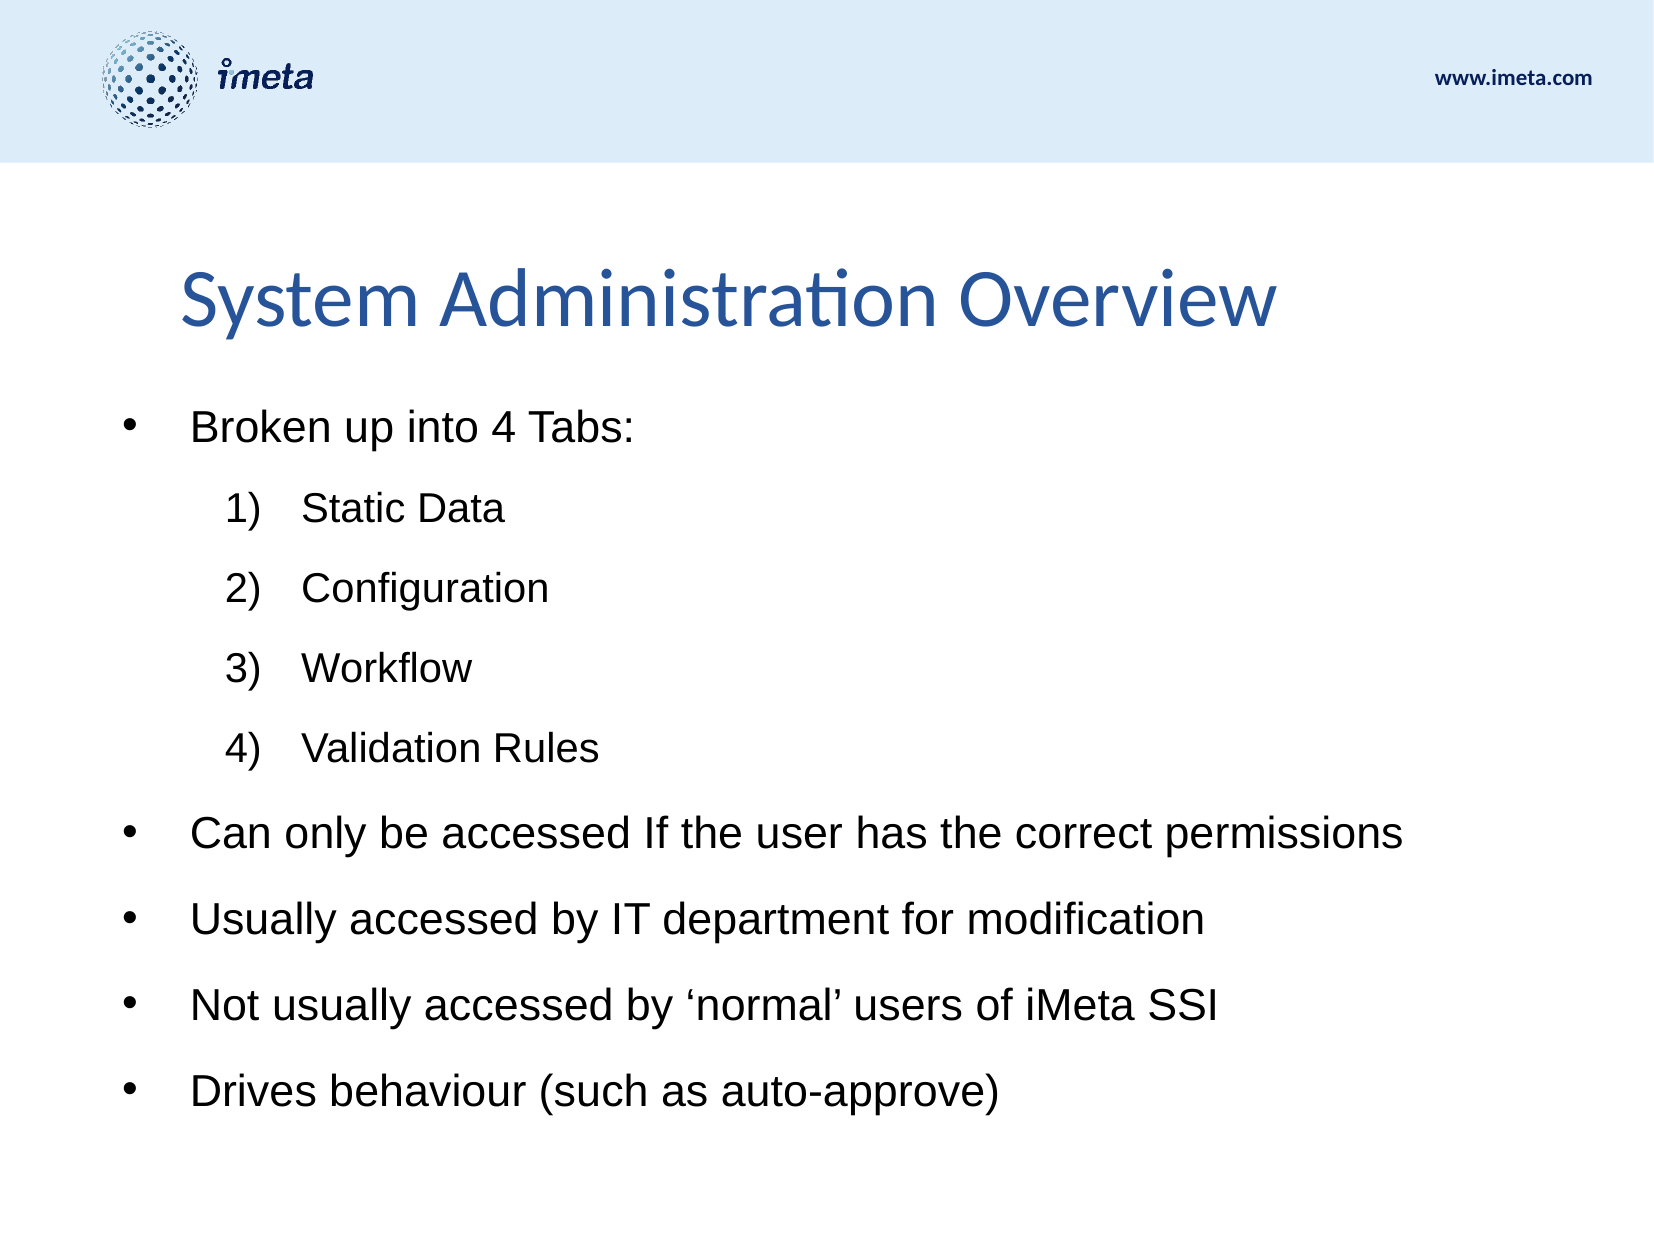

# System Administration Overview
Broken up into 4 Tabs:
Static Data
Configuration
Workflow
Validation Rules
Can only be accessed If the user has the correct permissions
Usually accessed by IT department for modification
Not usually accessed by ‘normal’ users of iMeta SSI
Drives behaviour (such as auto-approve)